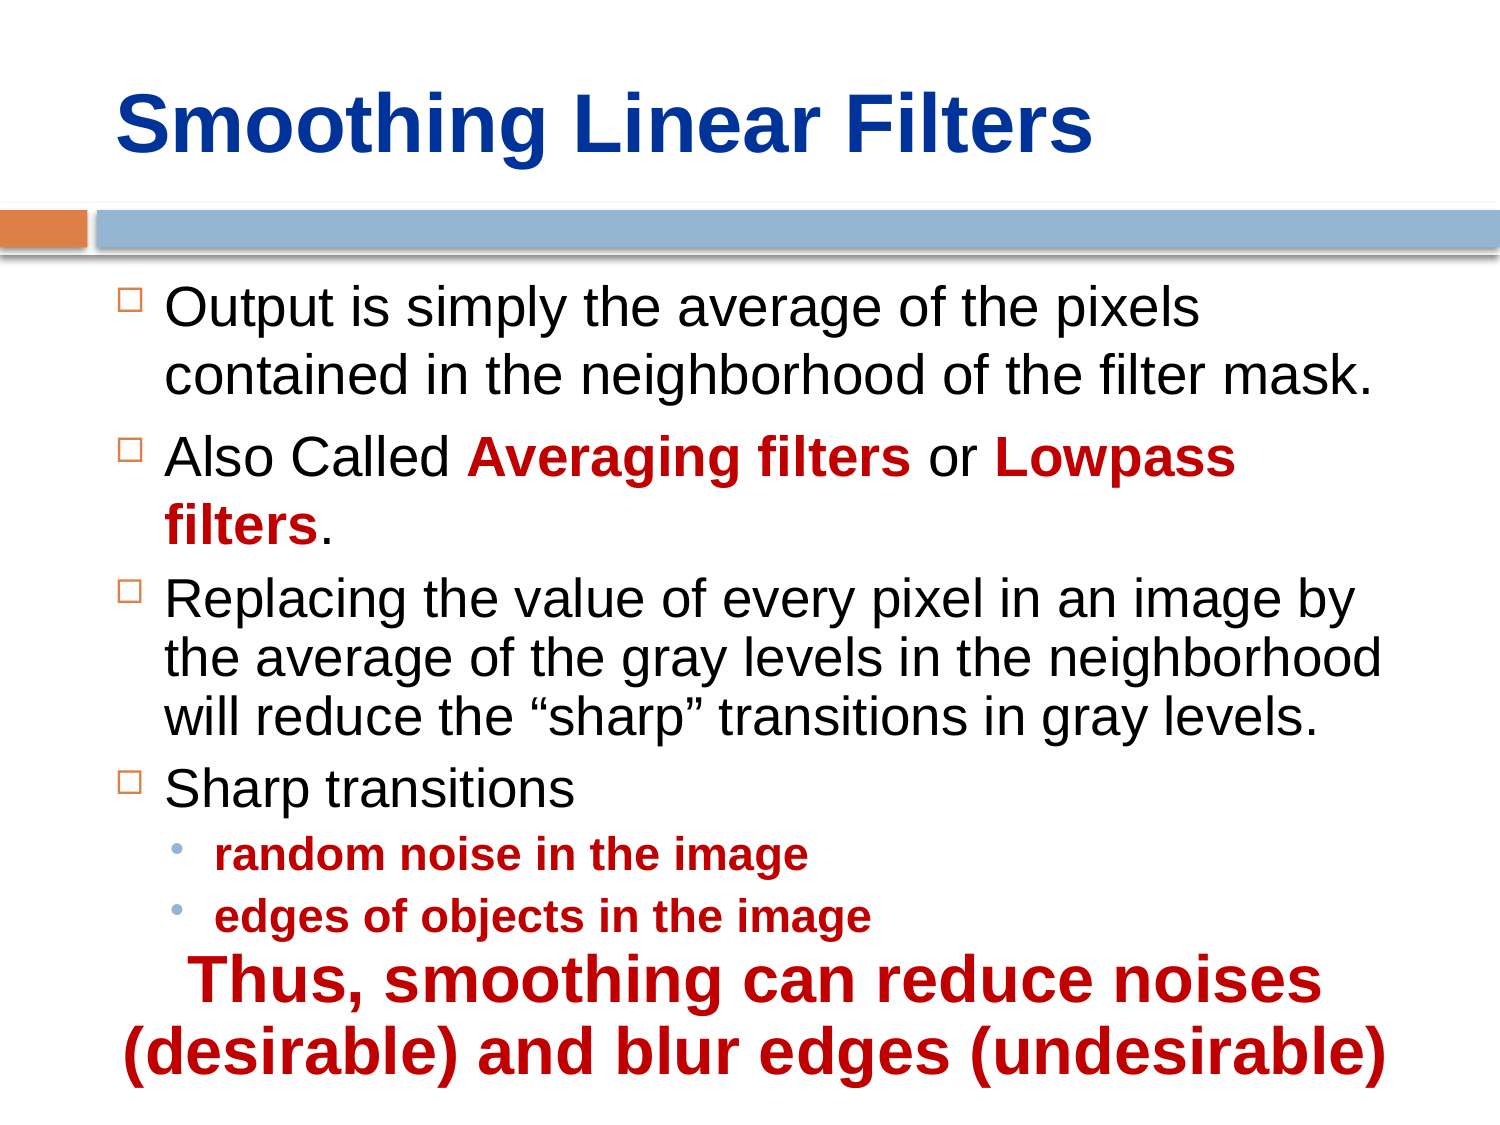

# Smoothing Linear Filters
Output is simply the average of the pixels contained in the neighborhood of the filter mask.
Also Called Averaging filters or Lowpass filters.
Replacing the value of every pixel in an image by the average of the gray levels in the neighborhood will reduce the “sharp” transitions in gray levels.
Sharp transitions
random noise in the image
edges of objects in the image

Thus, smoothing can reduce noises (desirable) and blur edges (undesirable)